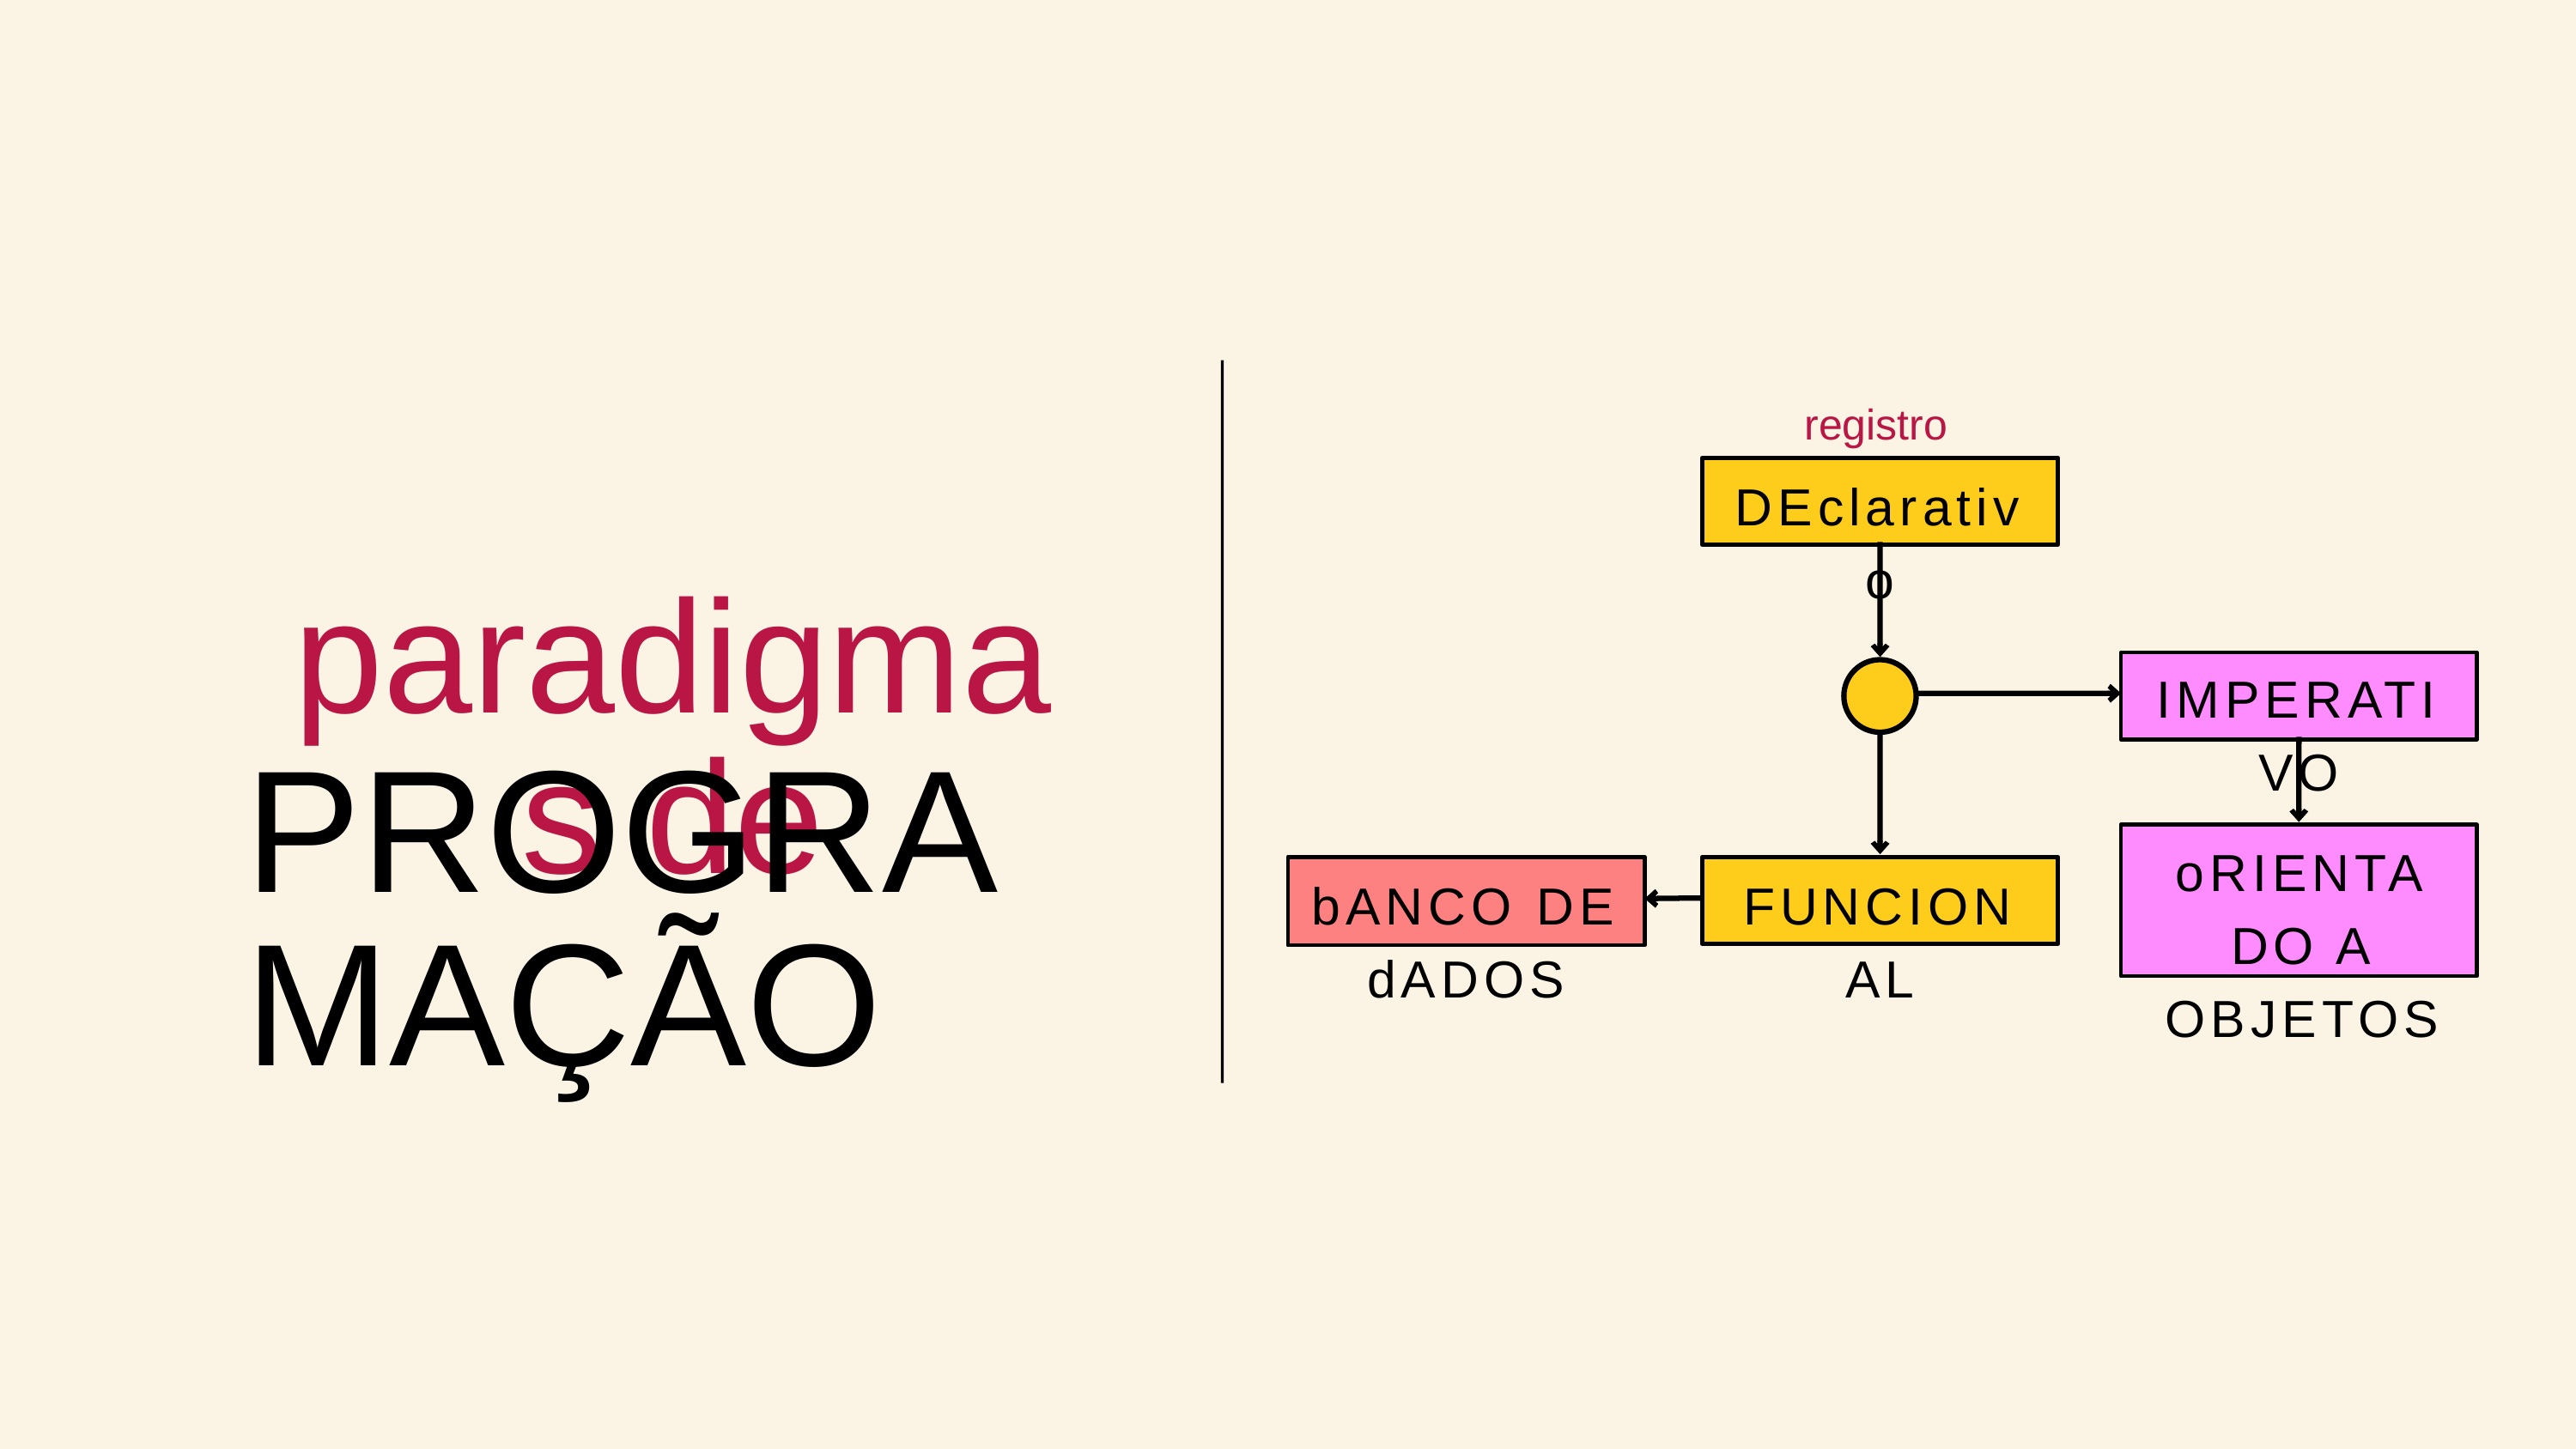

registro

DEclarativo
paradigmas de

IMPERATIVO

PROGRAMAÇÃO

oRIENTADO A OBJETOS

bANCO DE dADOS
FUNCIONAL